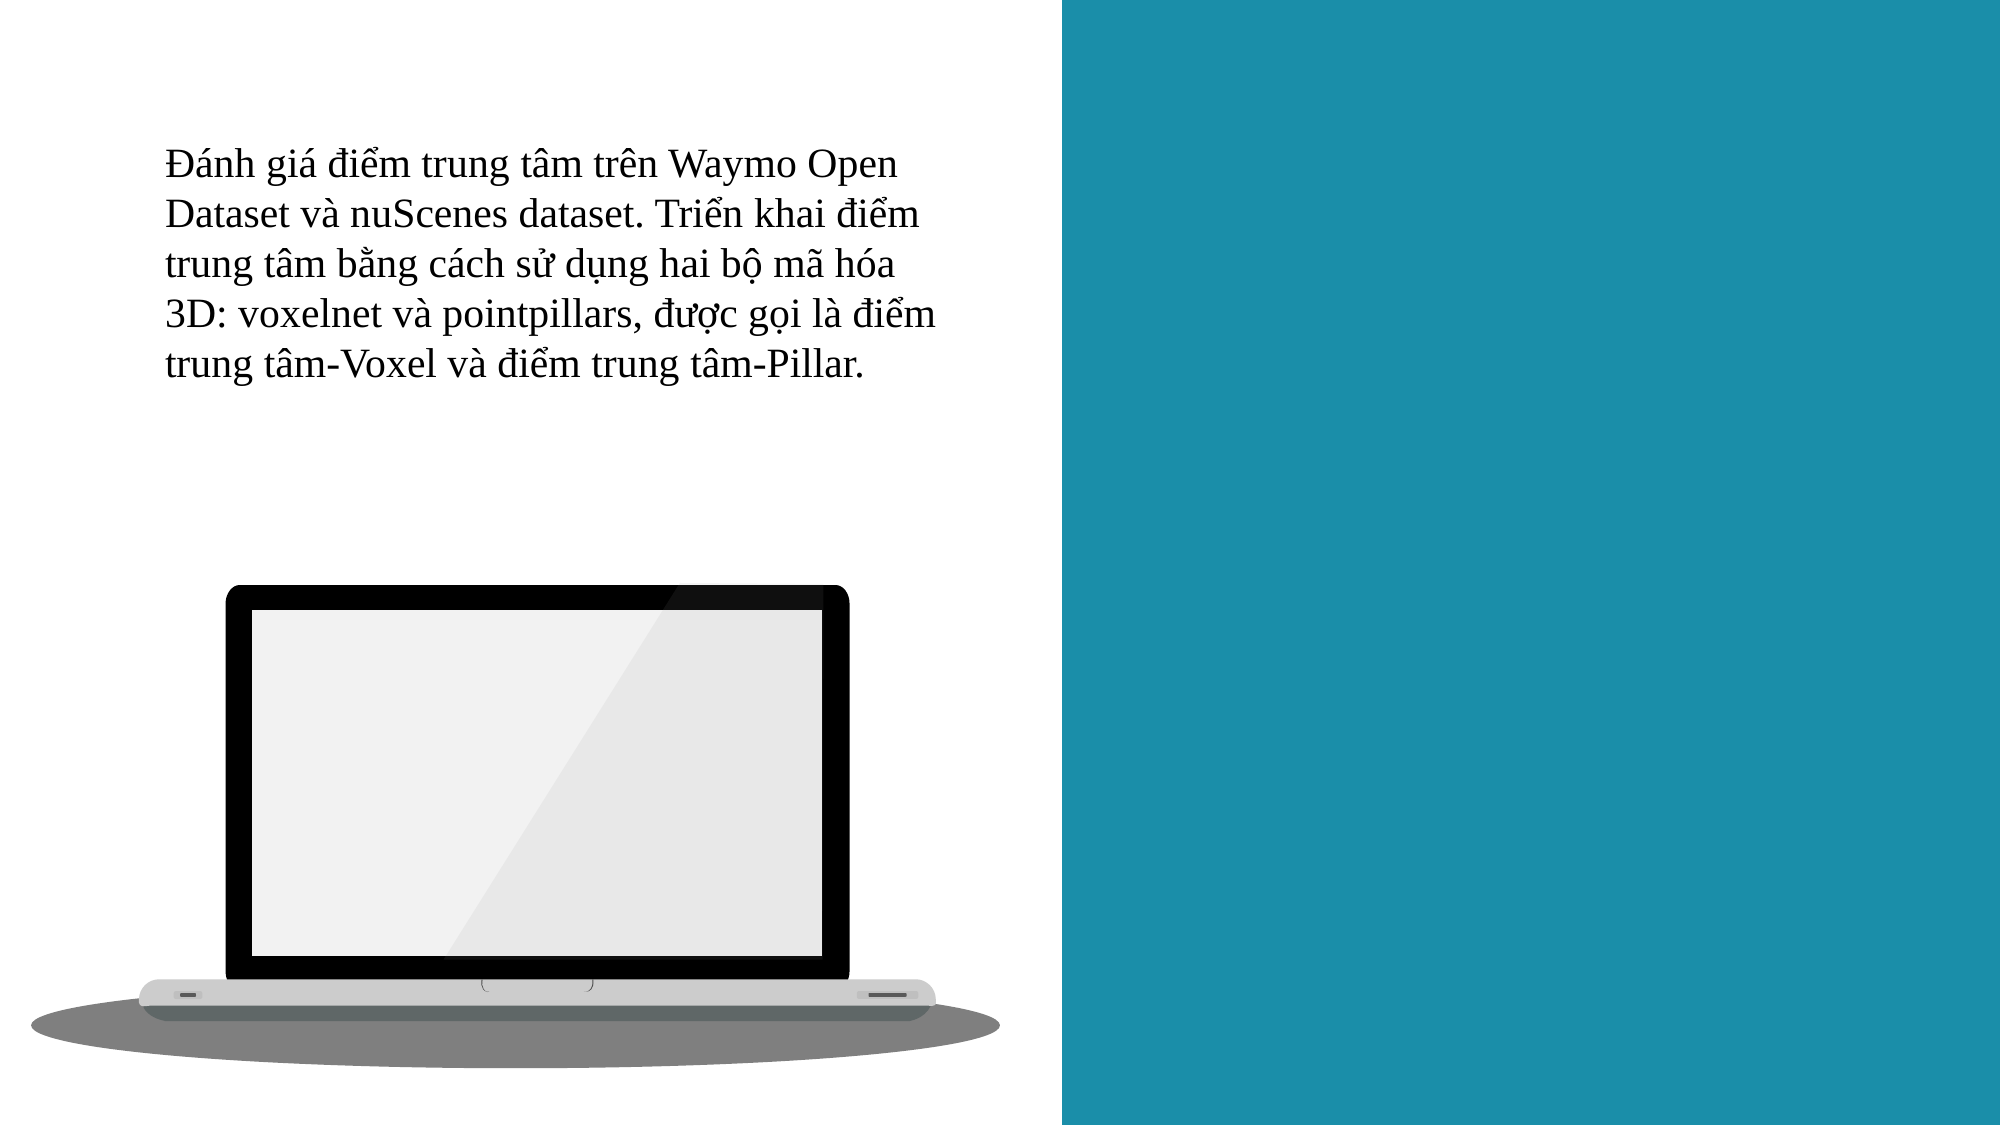

Đánh giá điểm trung tâm trên Waymo Open Dataset và nuScenes dataset. Triển khai điểm trung tâm bằng cách sử dụng hai bộ mã hóa 3D: voxelnet và pointpillars, được gọi là điểm trung tâm-Voxel và điểm trung tâm-Pillar.